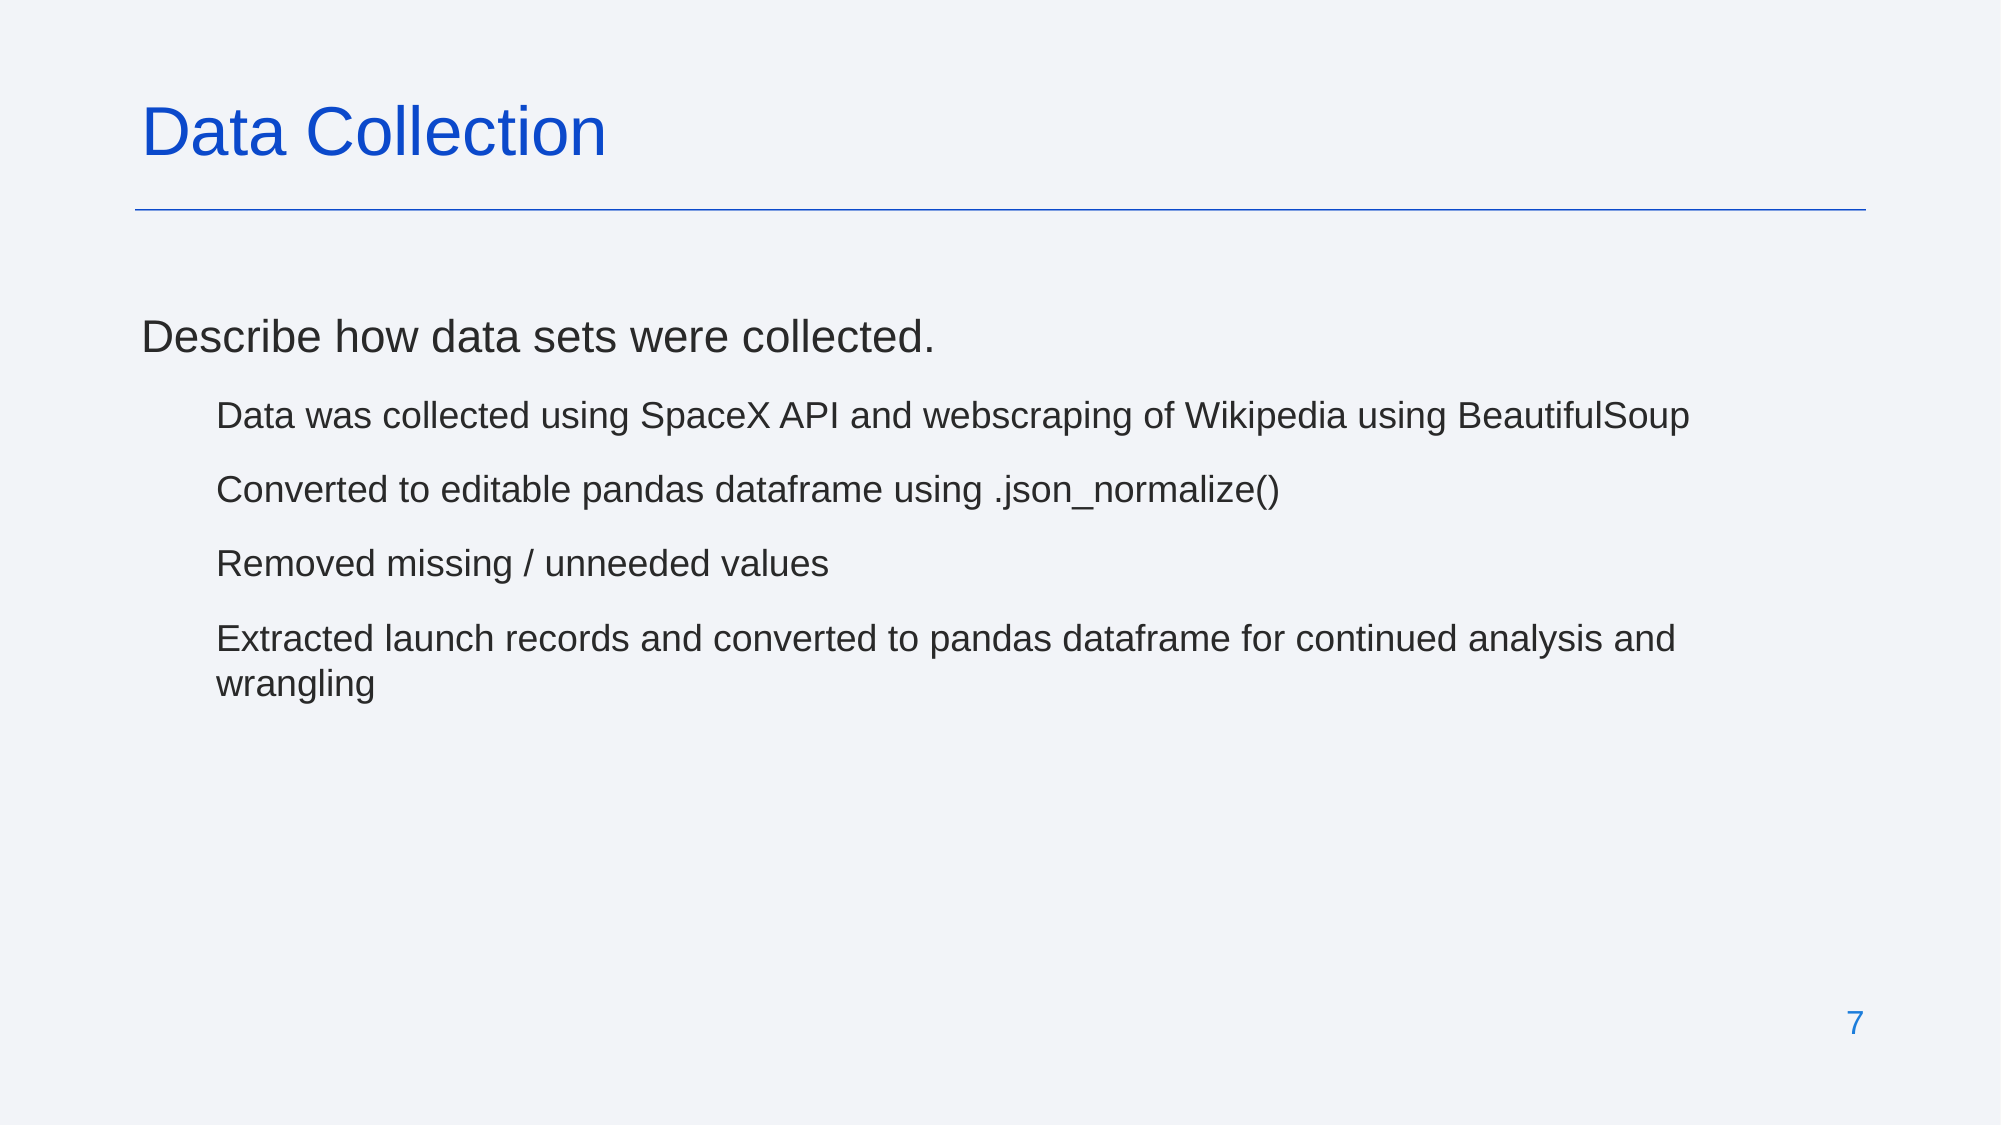

Data Collection
Describe how data sets were collected.
Data was collected using SpaceX API and webscraping of Wikipedia using BeautifulSoup
Converted to editable pandas dataframe using .json_normalize()
Removed missing / unneeded values
Extracted launch records and converted to pandas dataframe for continued analysis and wrangling
7